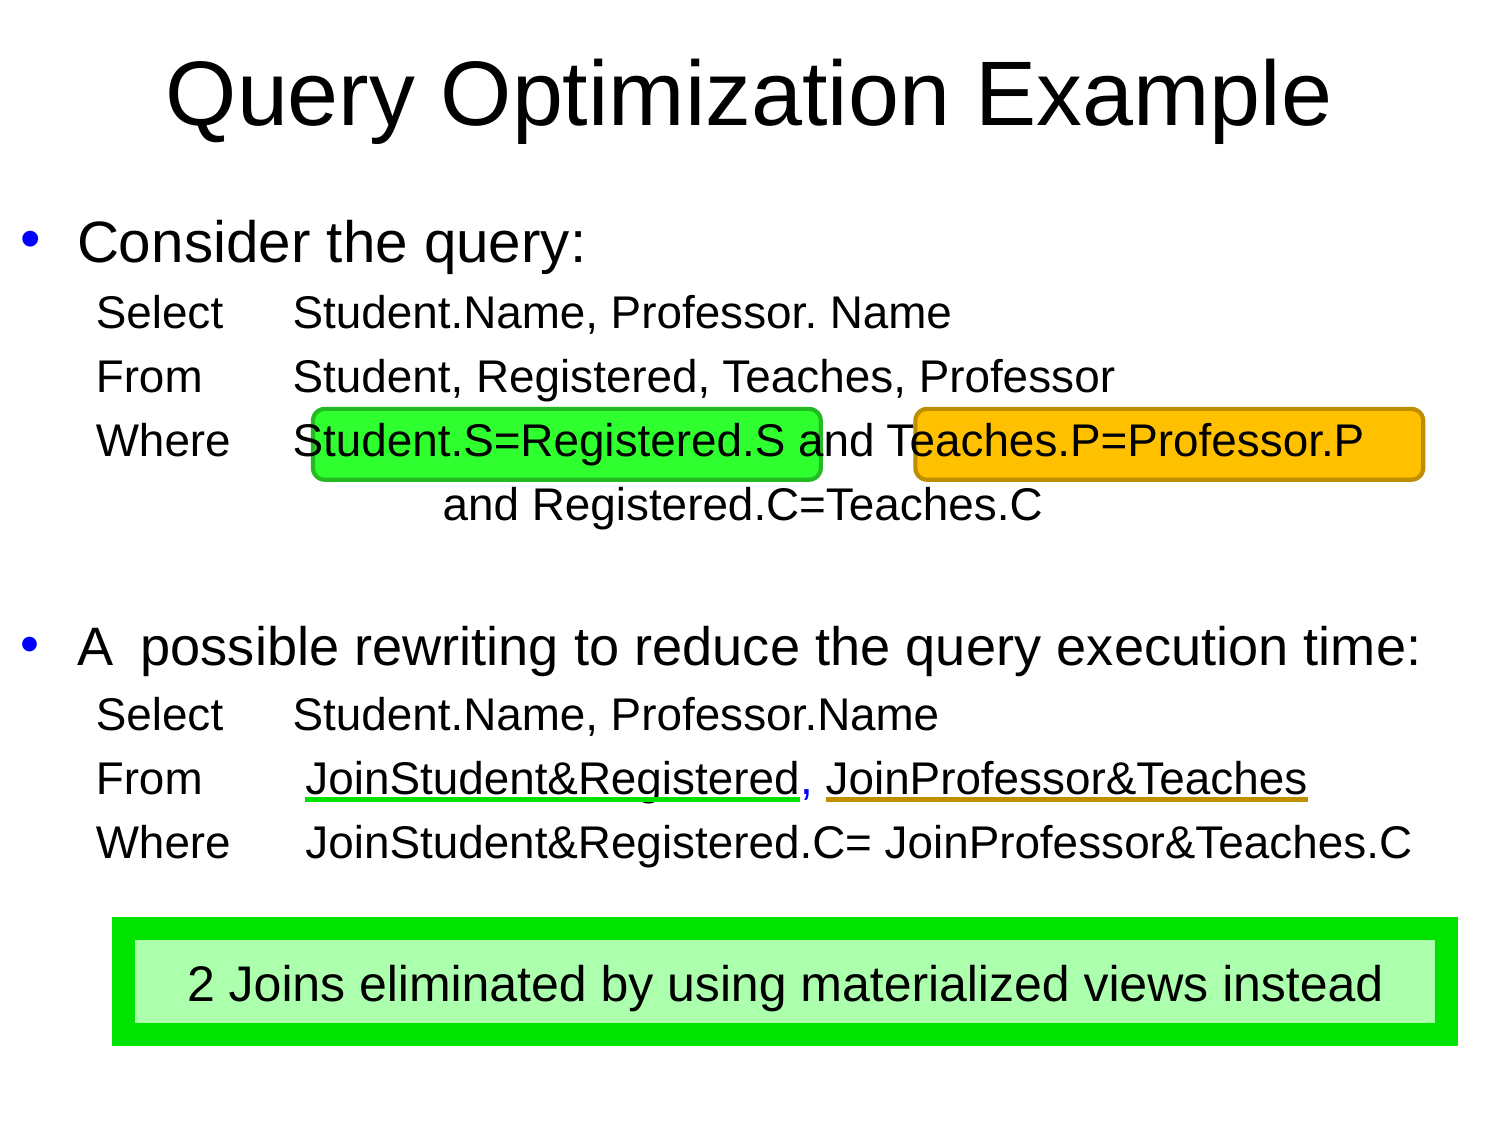

# Query Optimization Example
Consider the query:
Select	Student.Name, Professor. Name
From	Student, Registered, Teaches, Professor
Where	Student.S=Registered.S and Teaches.P=Professor.P
			and Registered.C=Teaches.C

A  possible rewriting to reduce the query execution time:
Select	Student.Name, Professor.Name
From	 JoinStudent&Registered, JoinProfessor&Teaches
Where	 JoinStudent&Registered.C= JoinProfessor&Teaches.C

2 Joins eliminated by using materialized views instead